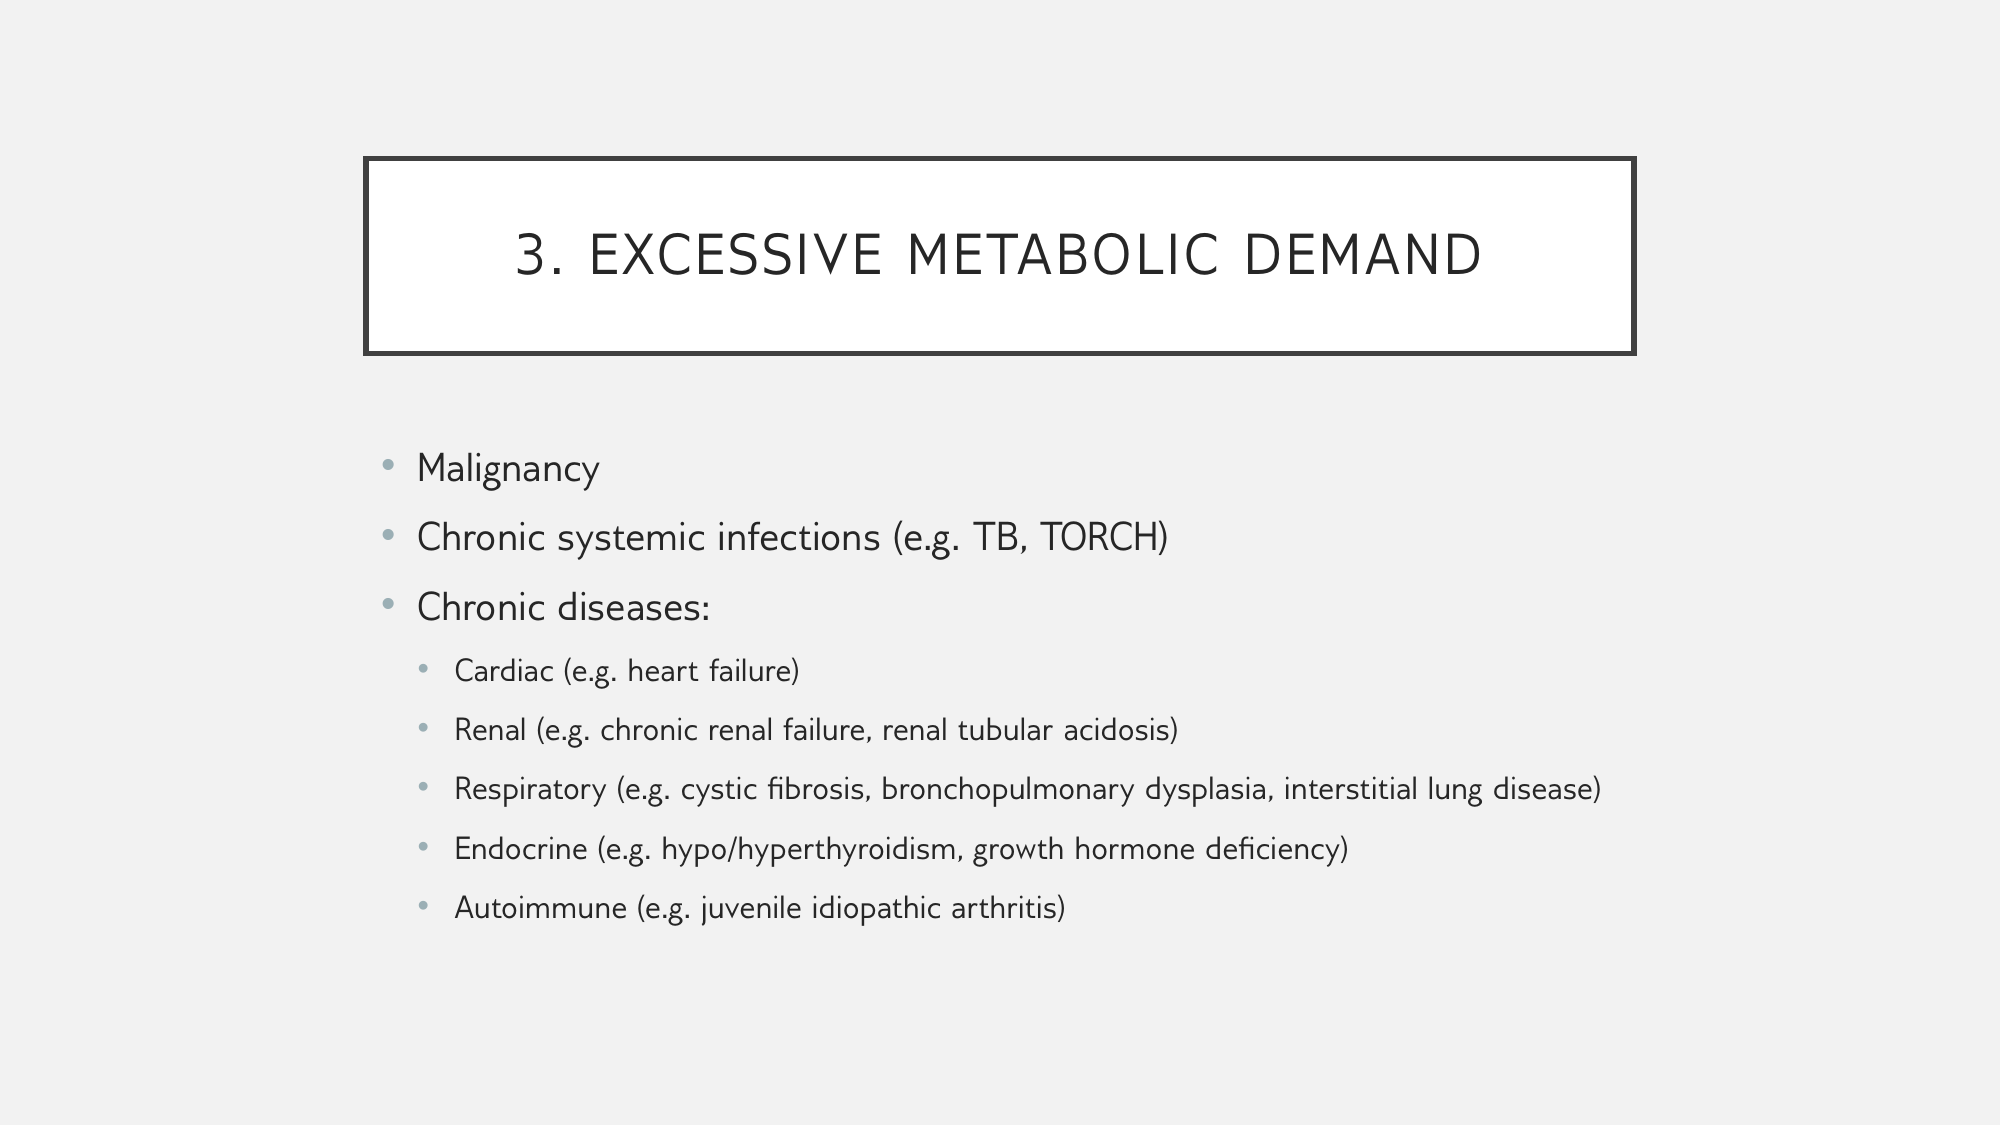

# 3. Excessive Metabolic Demand
Malignancy
Chronic systemic infections (e.g. TB, TORCH)
Chronic diseases:
Cardiac (e.g. heart failure)
Renal (e.g. chronic renal failure, renal tubular acidosis)
Respiratory (e.g. cystic fibrosis, bronchopulmonary dysplasia, interstitial lung disease)
Endocrine (e.g. hypo/hyperthyroidism, growth hormone deficiency)
Autoimmune (e.g. juvenile idiopathic arthritis)